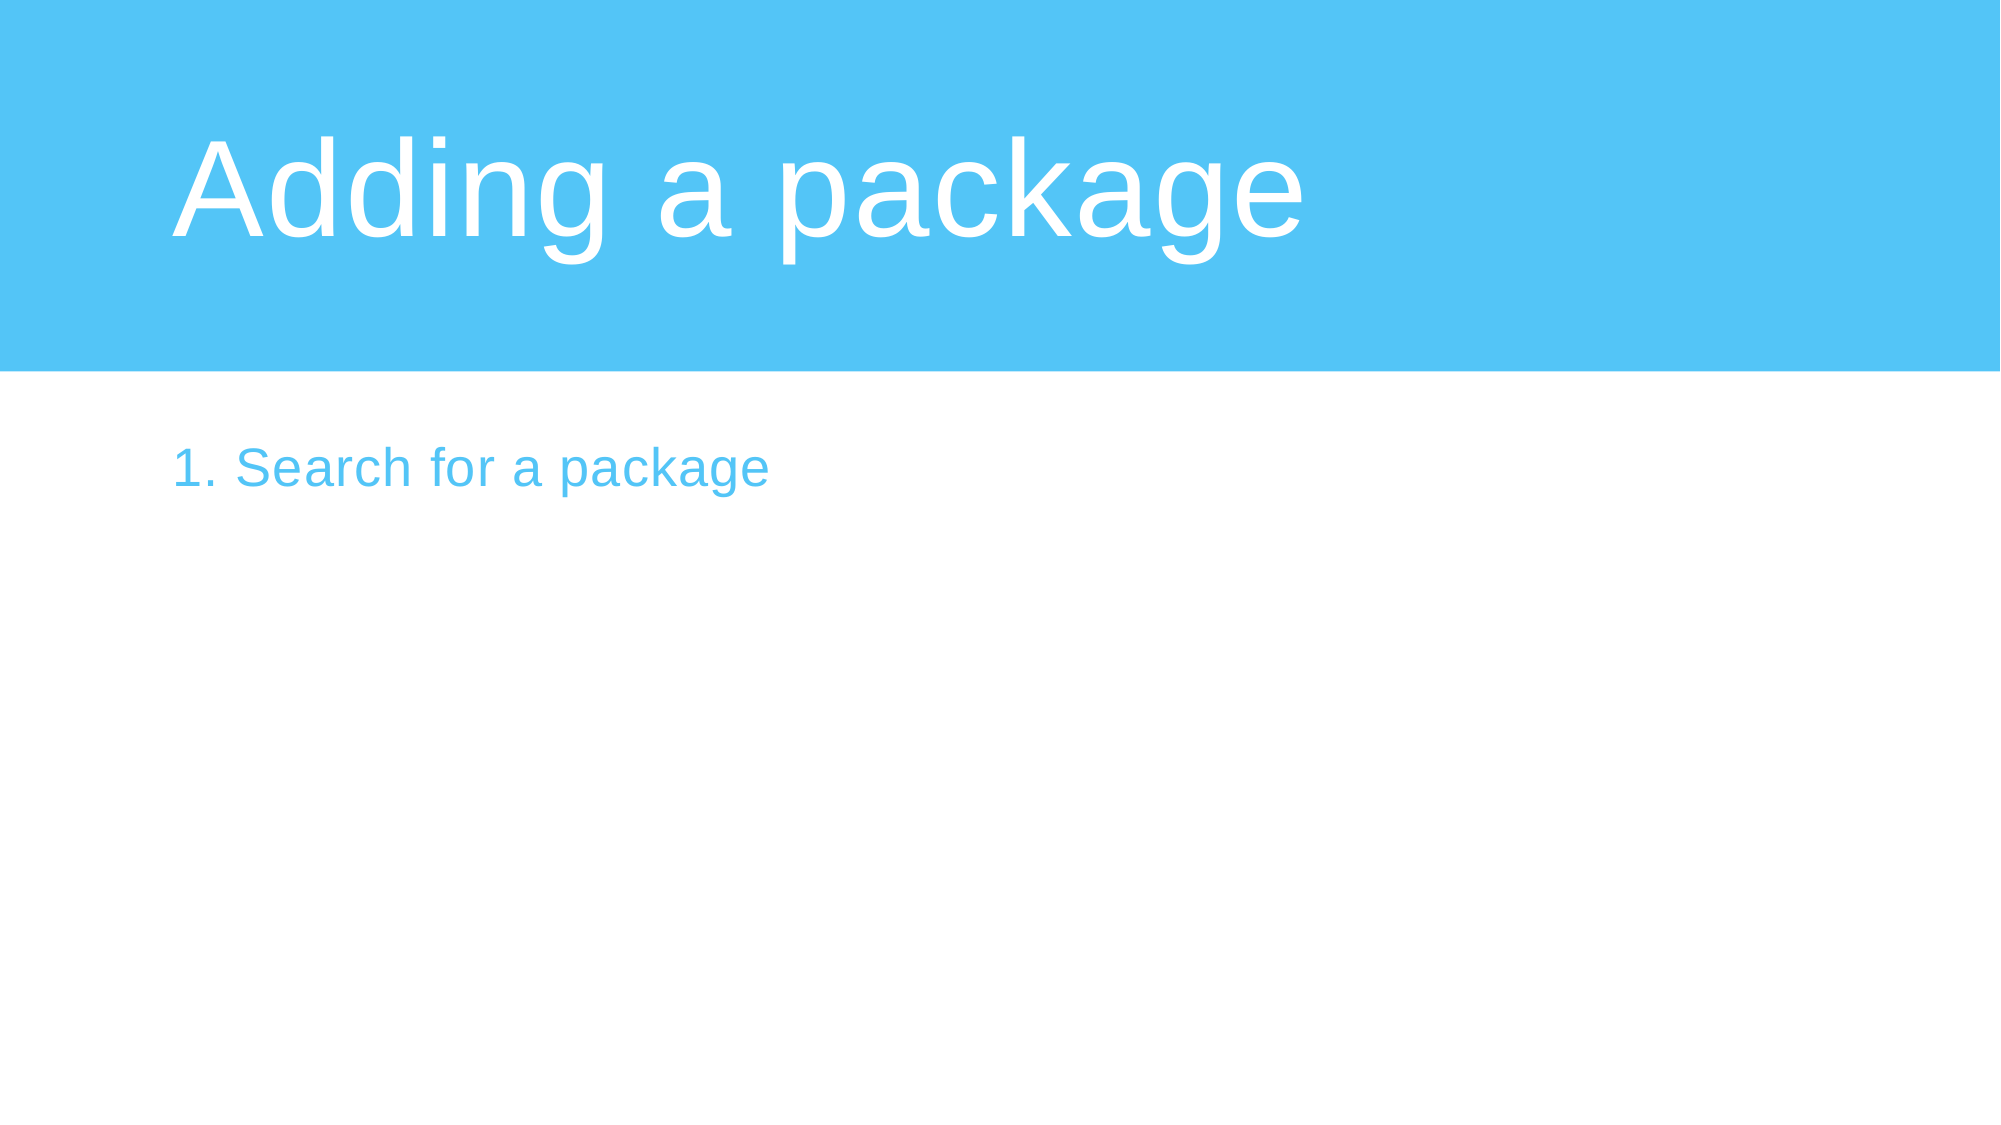

# Adding a package

1. Search for a package